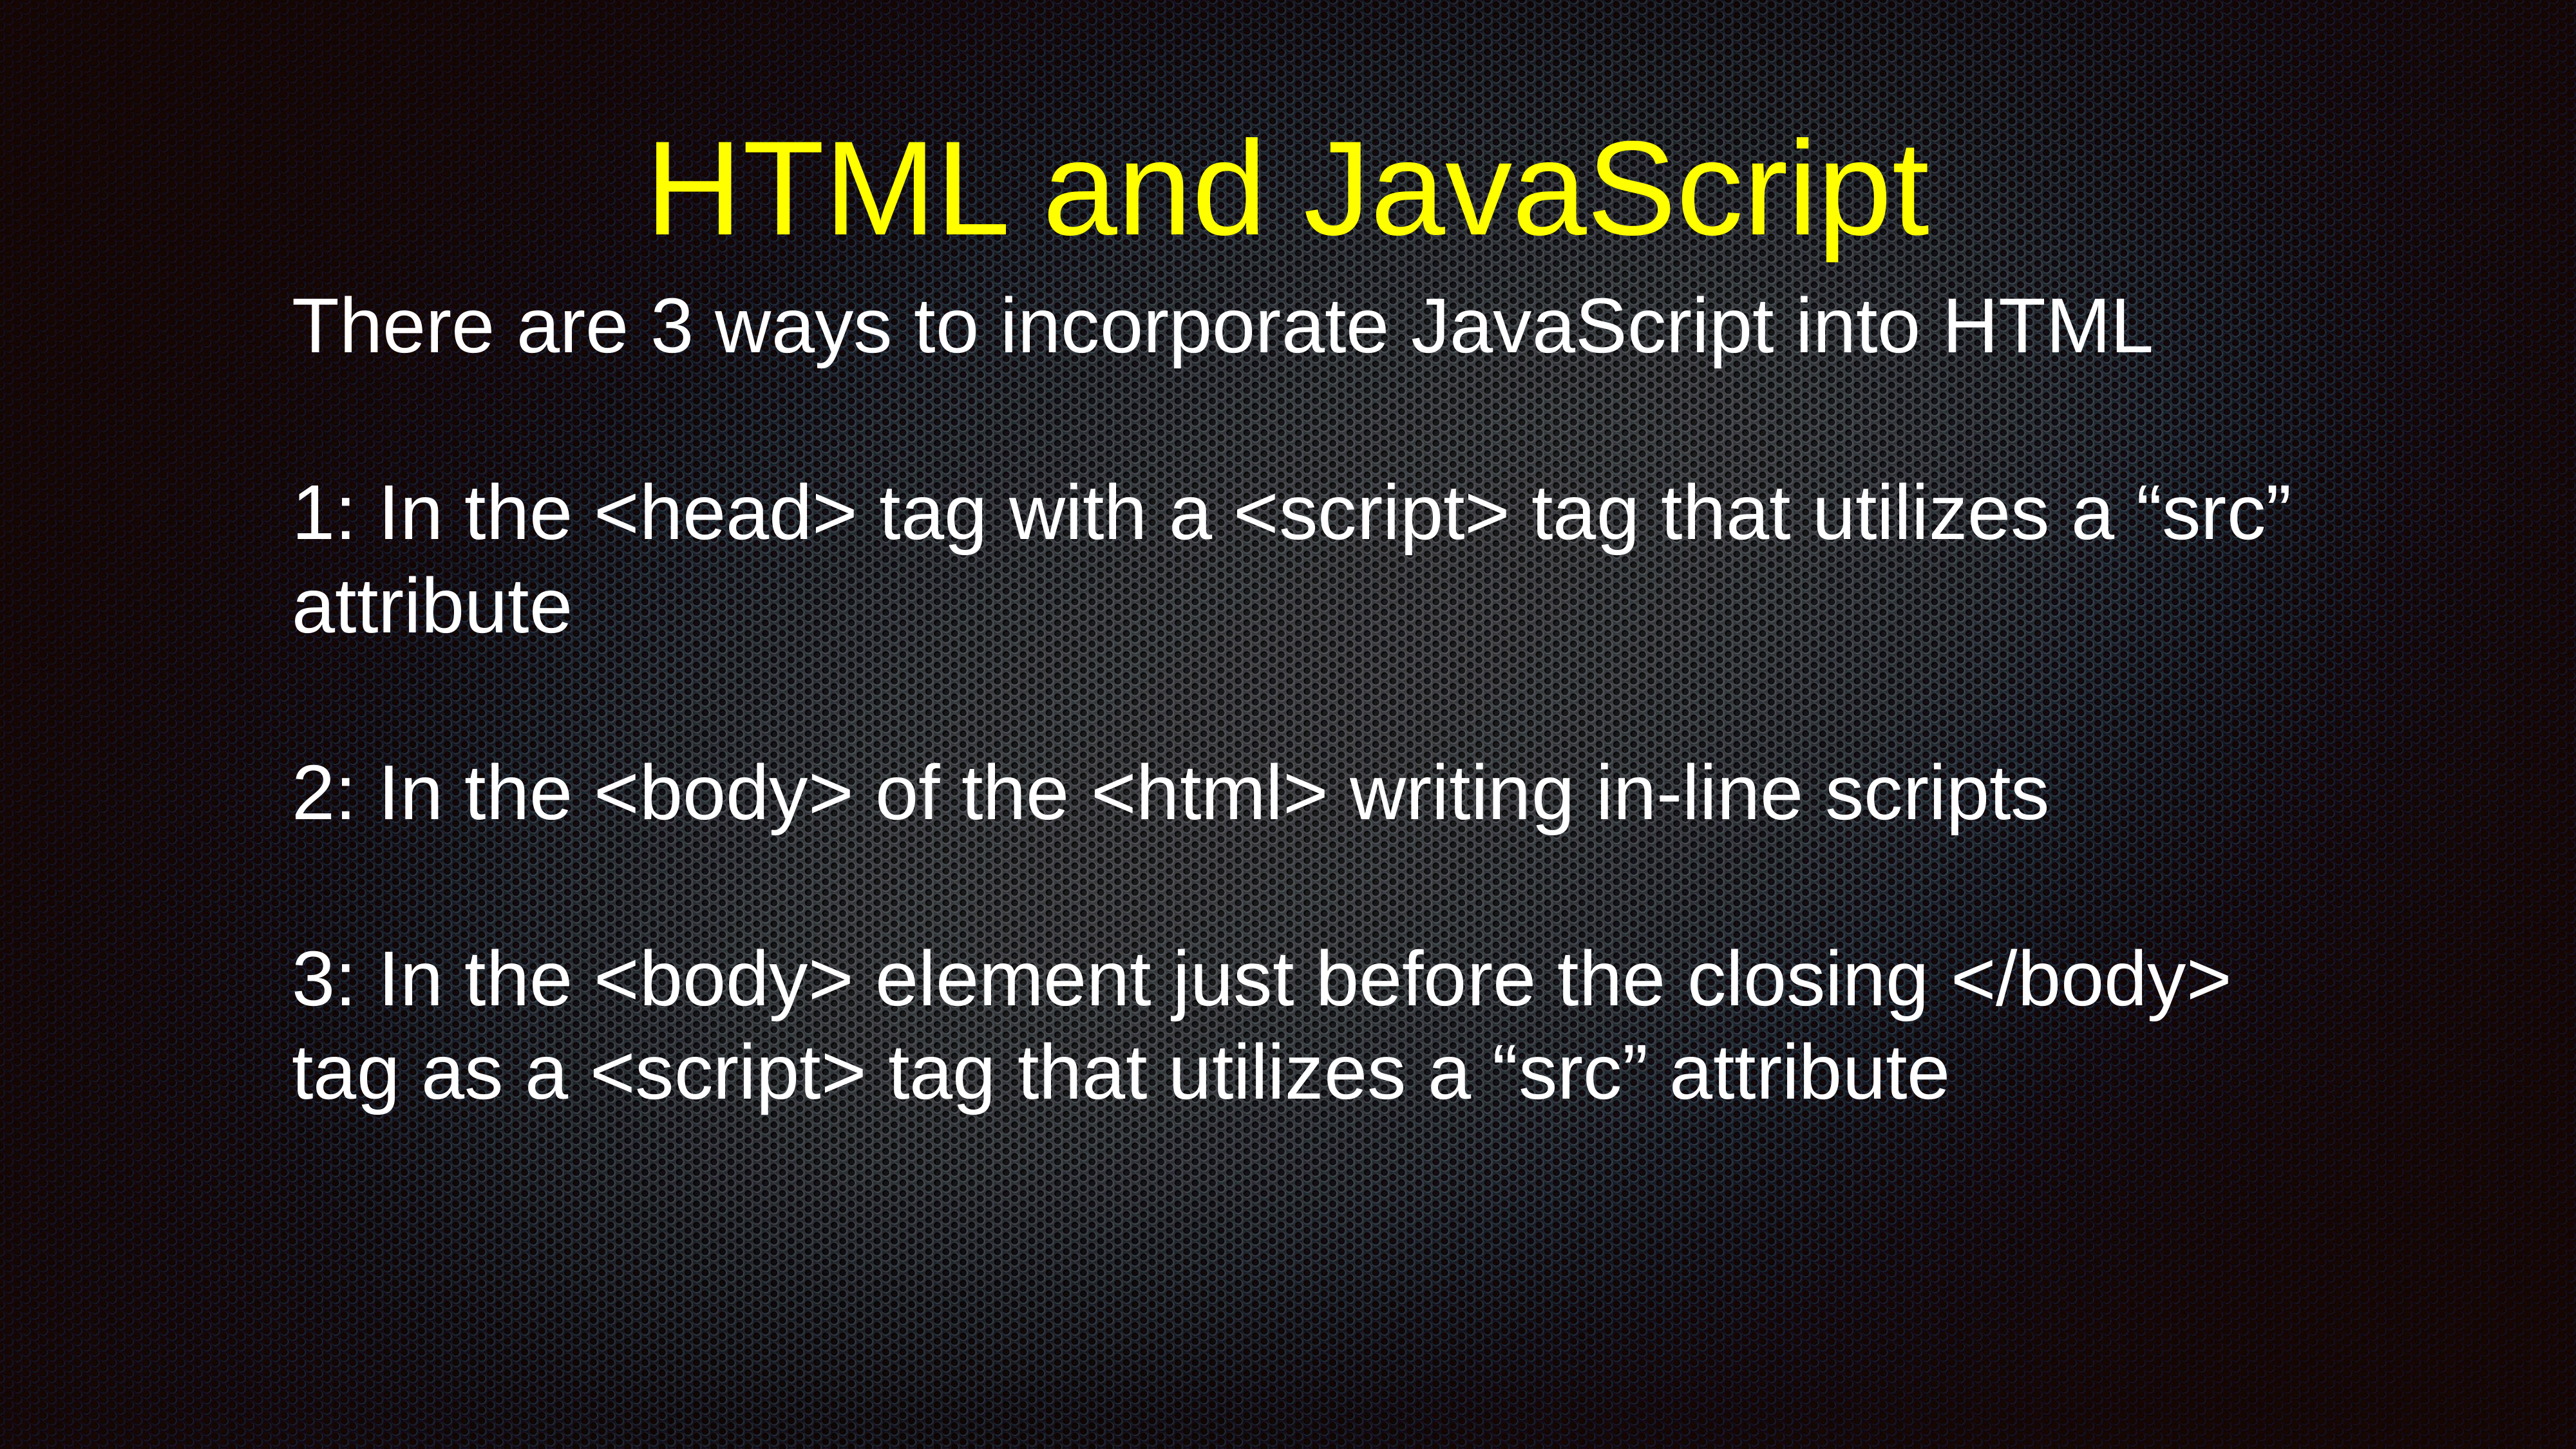

HTML and JavaScript
There are 3 ways to incorporate JavaScript into HTML

1: In the <head> tag with a <script> tag that utilizes a “src” attribute

2: In the <body> of the <html> writing in-line scripts

3: In the <body> element just before the closing </body> tag as a <script> tag that utilizes a “src” attribute
#